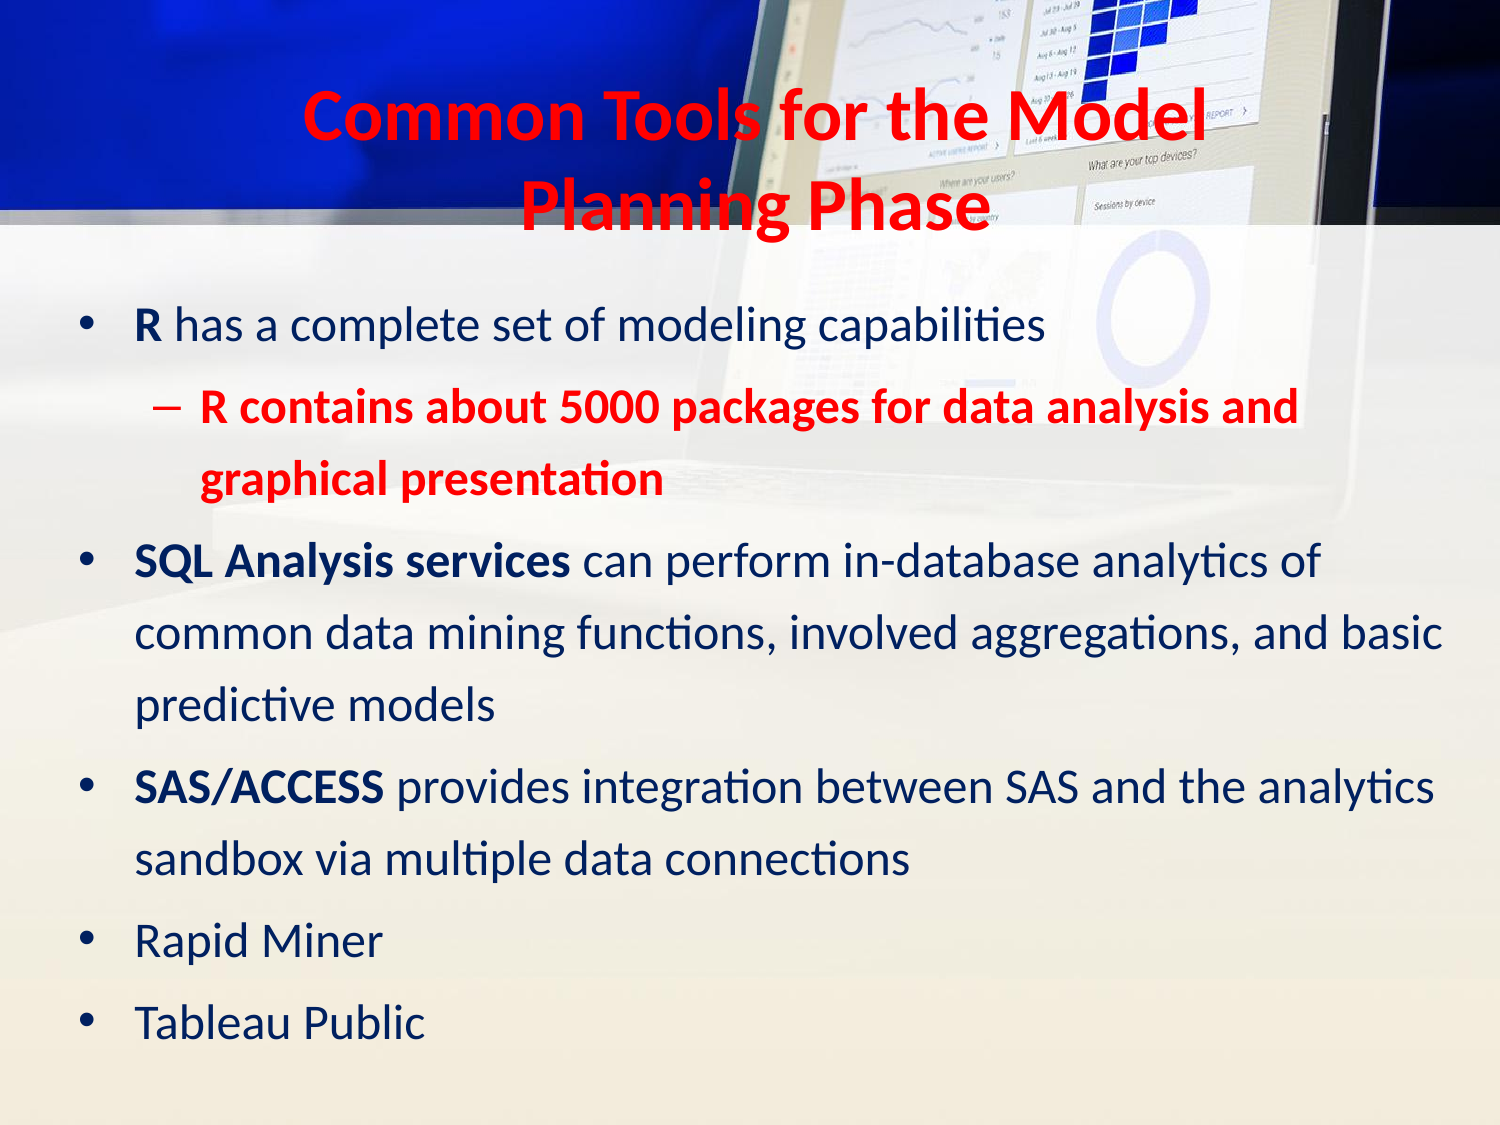

# Common Tools for the Model Planning Phase
R has a complete set of modeling capabilities
R contains about 5000 packages for data analysis and graphical presentation
SQL Analysis services can perform in-database analytics of common data mining functions, involved aggregations, and basic predictive models
SAS/ACCESS provides integration between SAS and the analytics sandbox via multiple data connections
Rapid Miner
Tableau Public